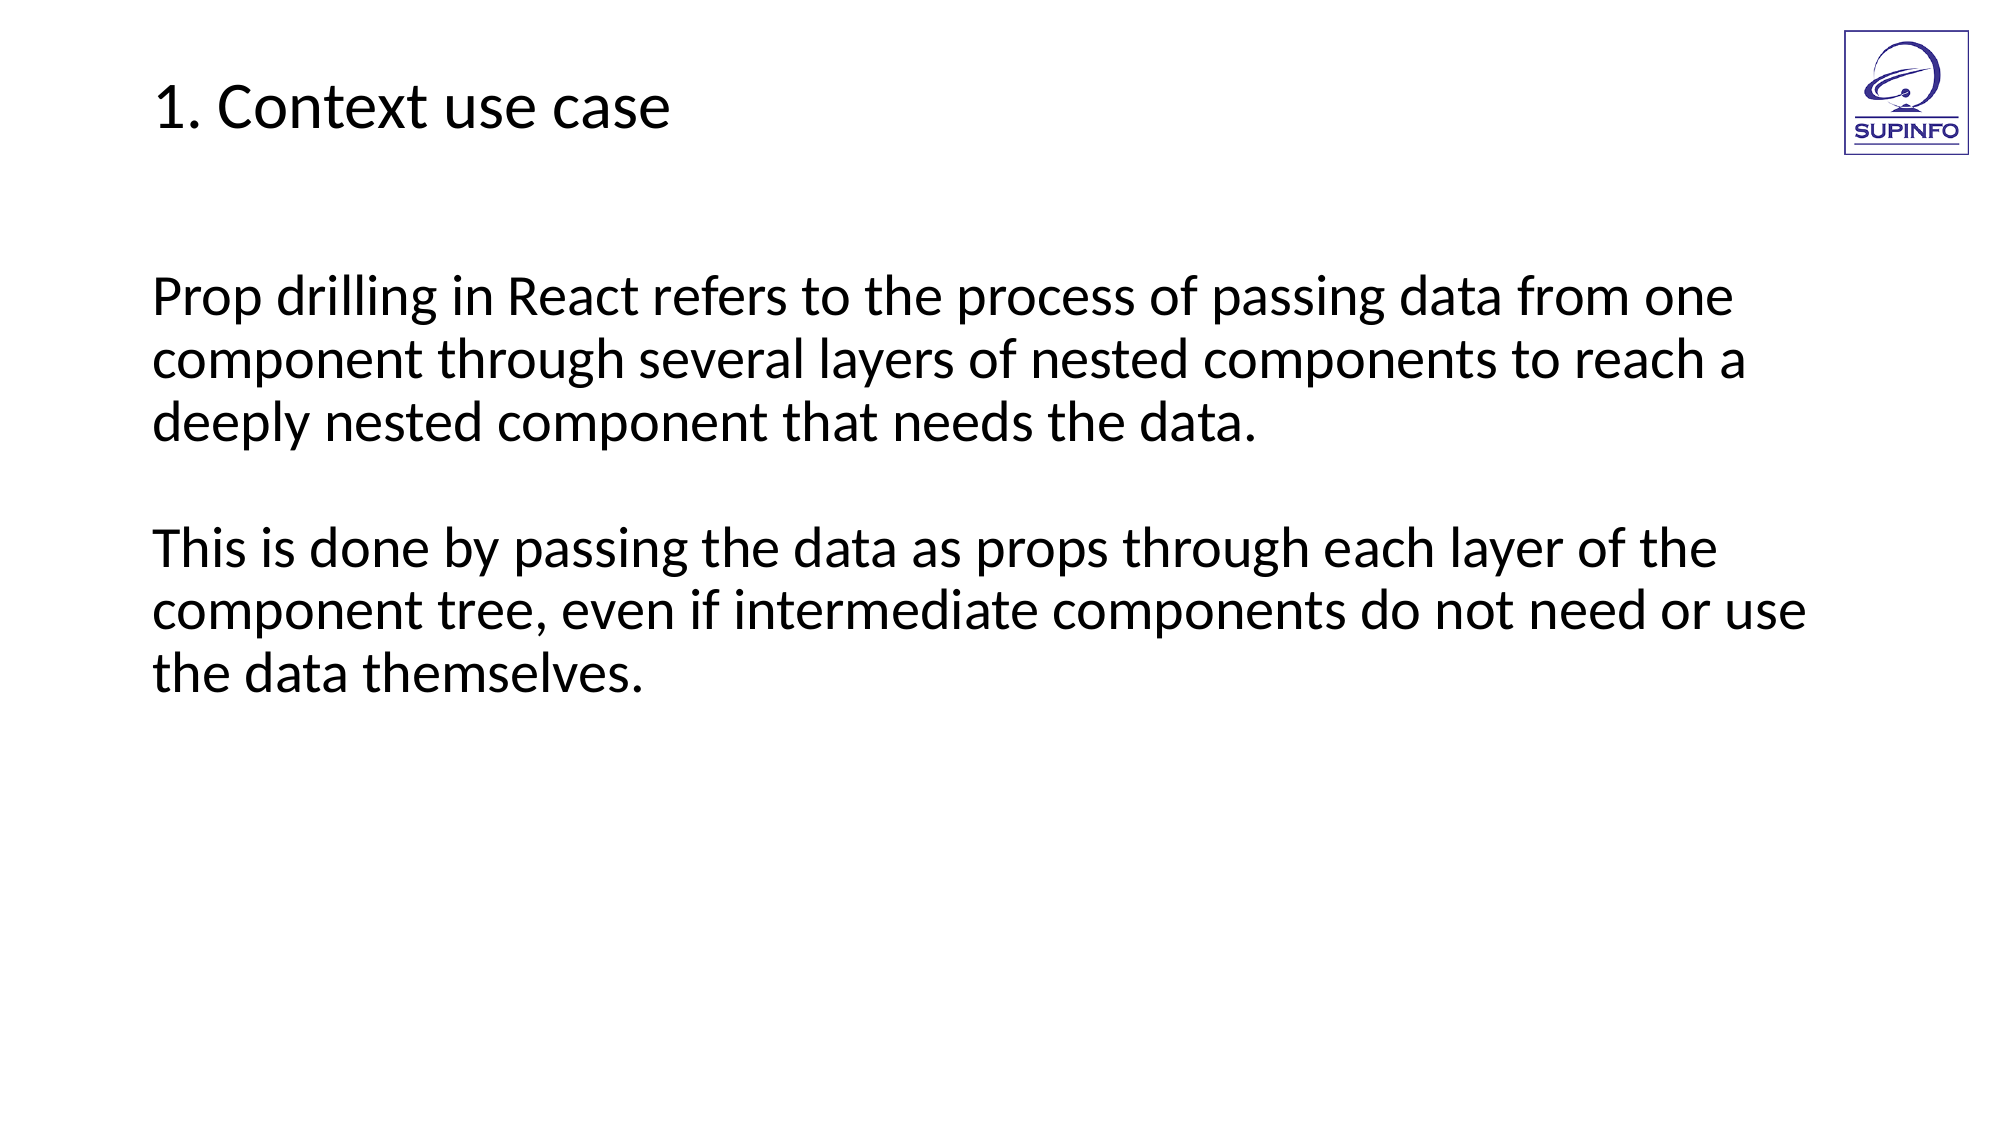

1. Context use case
Prop drilling in React refers to the process of passing data from one component through several layers of nested components to reach a deeply nested component that needs the data.

This is done by passing the data as props through each layer of the component tree, even if intermediate components do not need or use the data themselves.